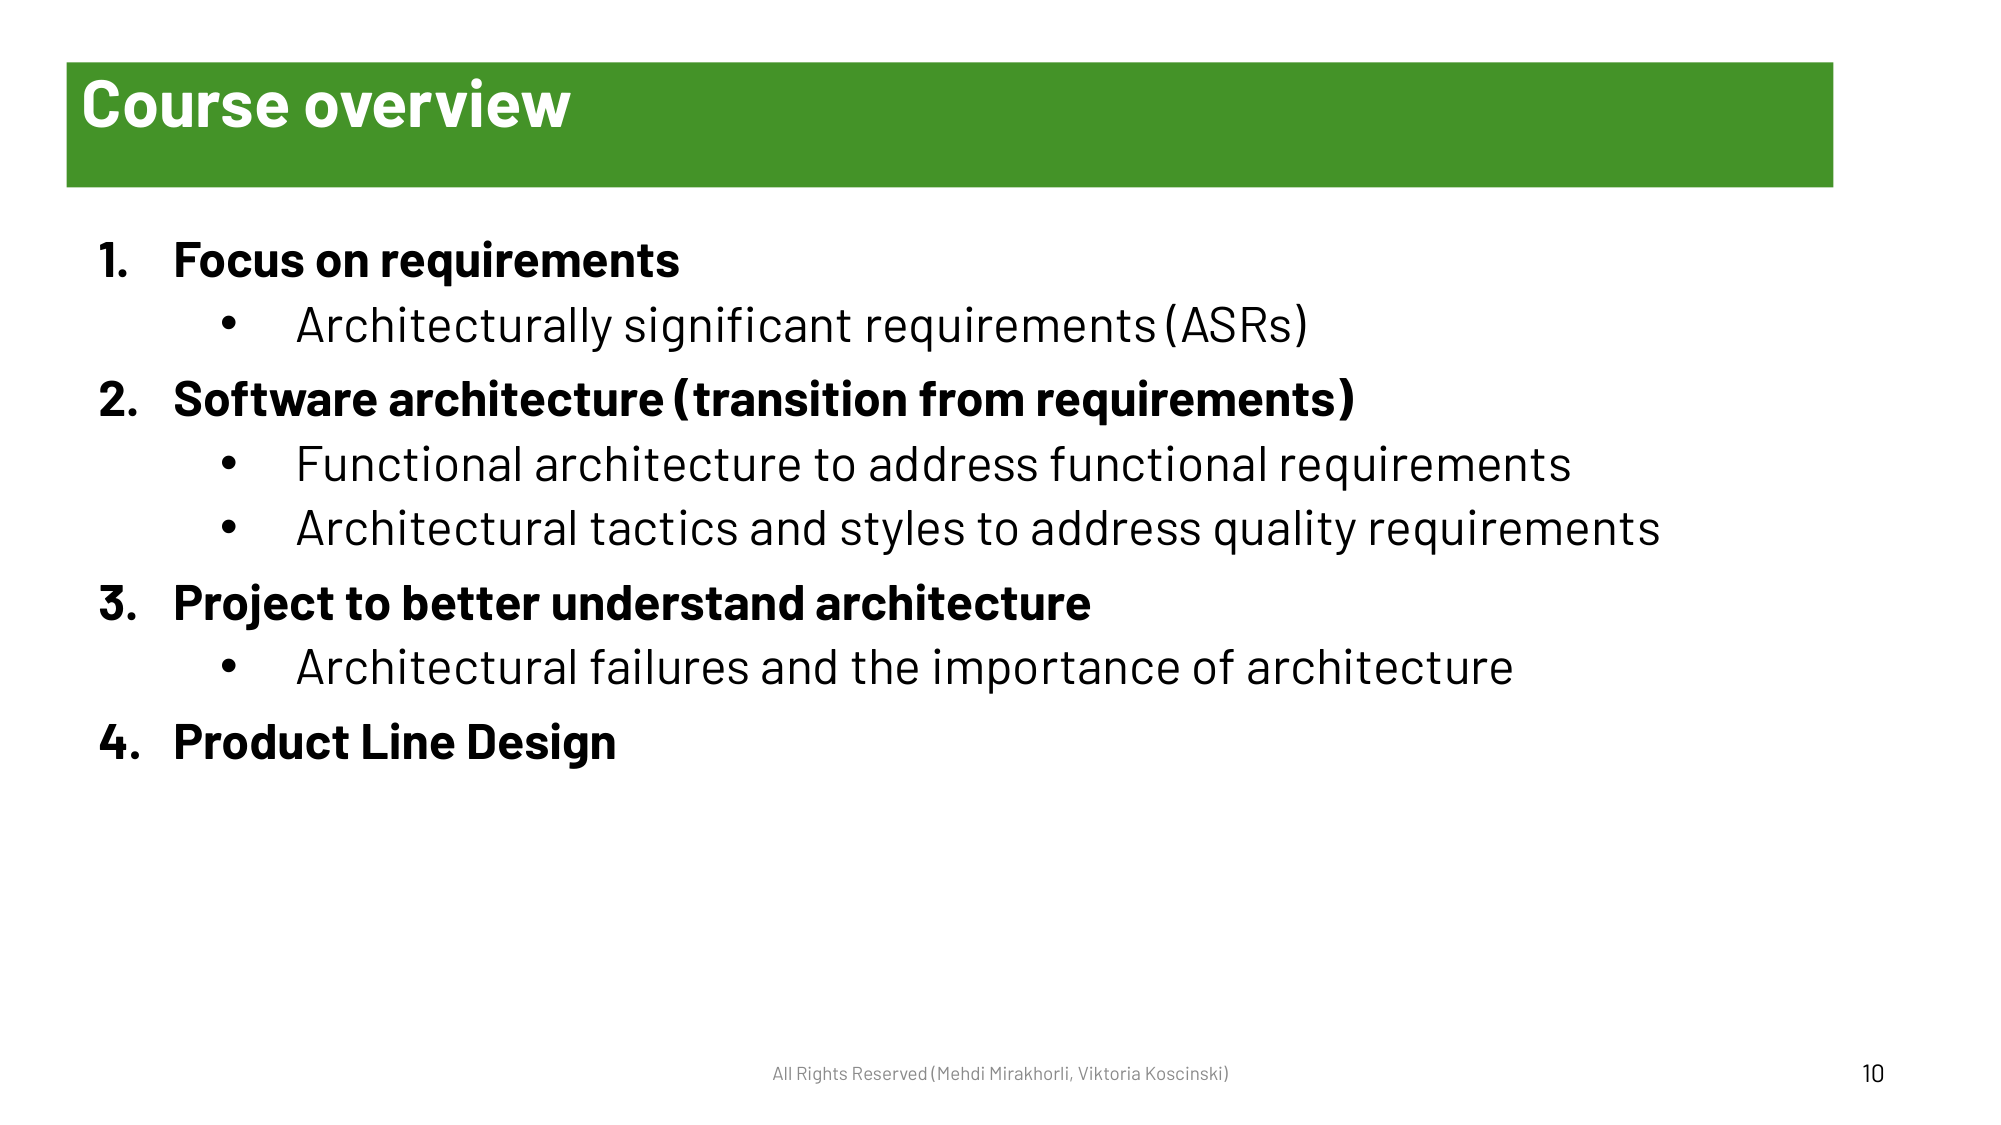

Course overview
Focus on requirements
Architecturally significant requirements (ASRs)
Software architecture (transition from requirements)
Functional architecture to address functional requirements
Architectural tactics and styles to address quality requirements
Project to better understand architecture
Architectural failures and the importance of architecture
Product Line Design

All Rights Reserved (Mehdi Mirakhorli, Viktoria Koscinski)
10